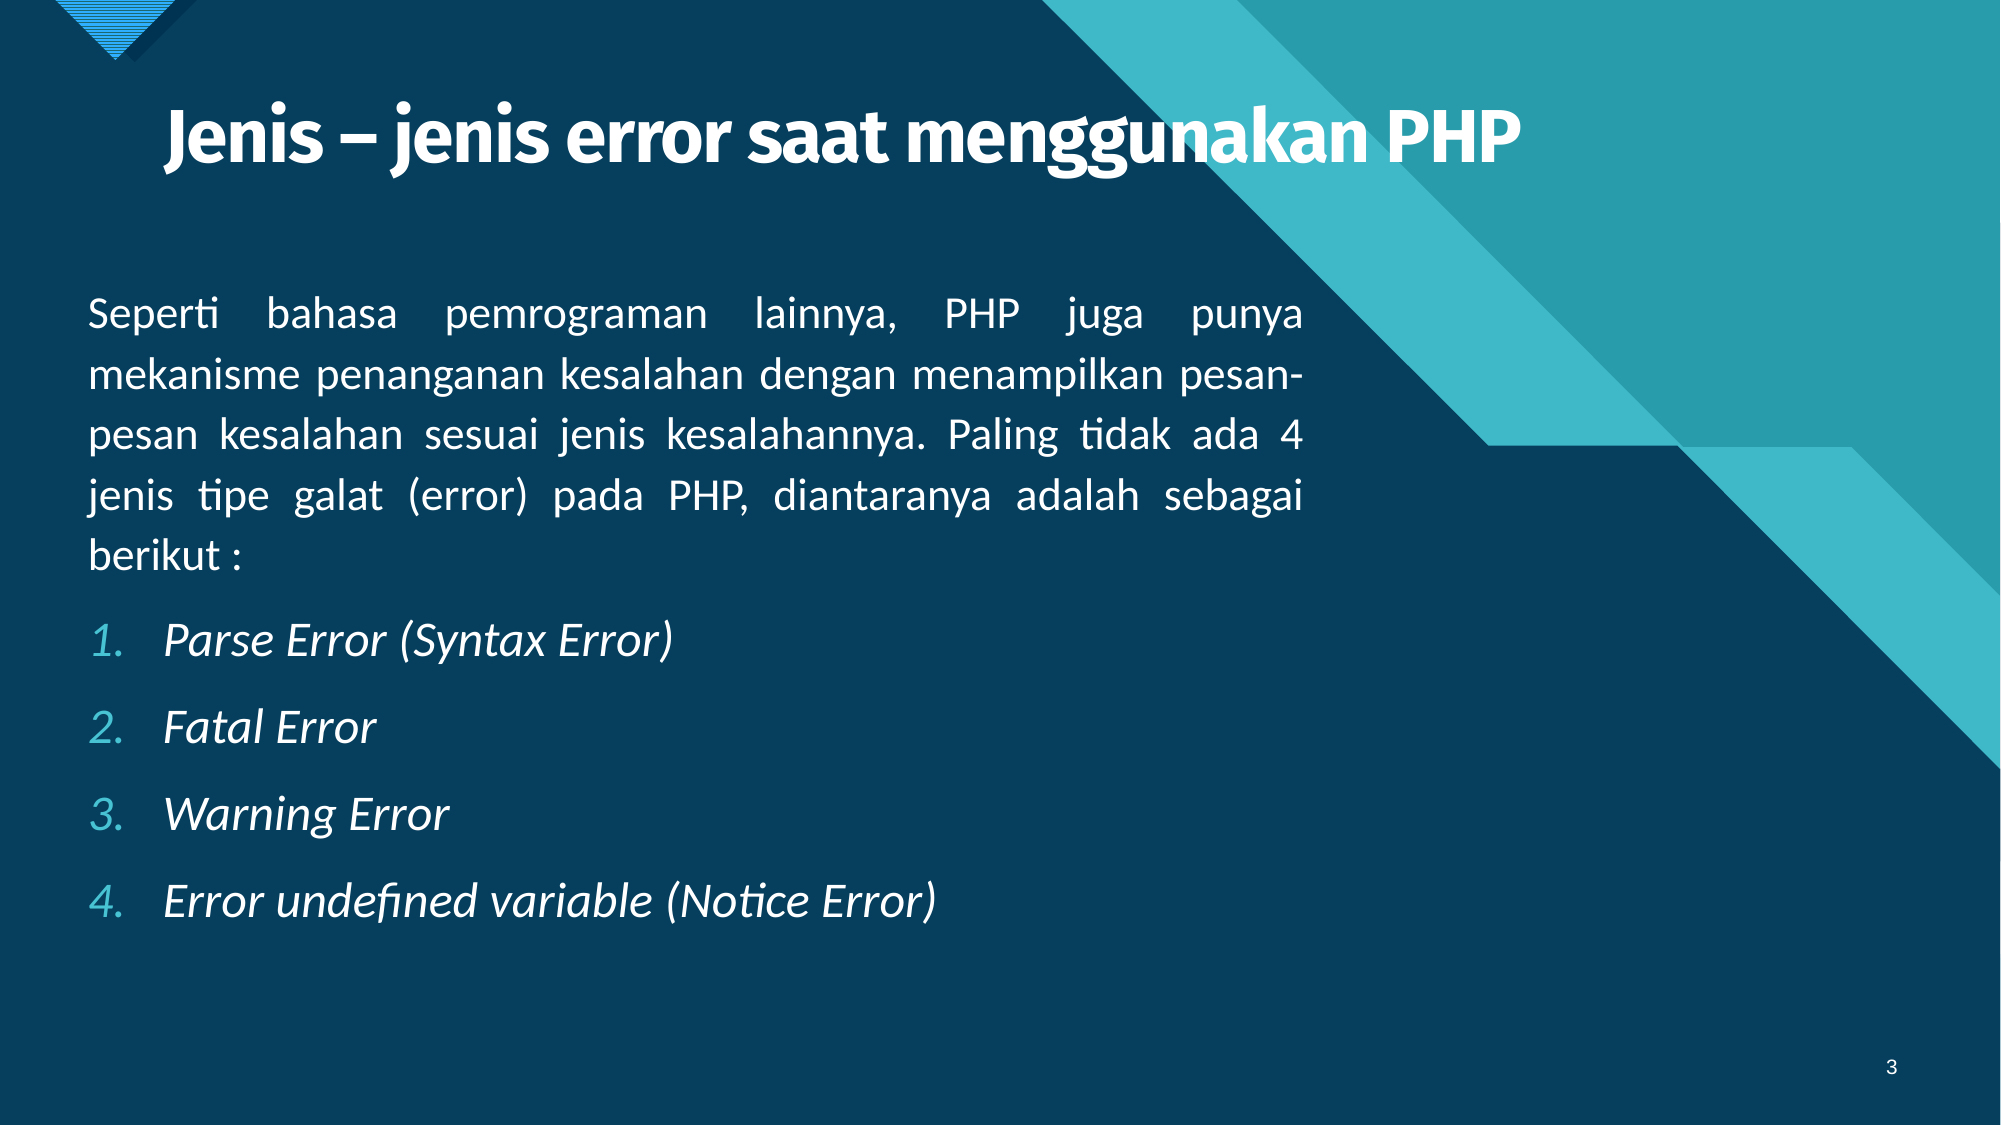

# Jenis – jenis error saat menggunakan PHP
Seperti bahasa pemrograman lainnya, PHP juga punya mekanisme penanganan kesalahan dengan menampilkan pesan-pesan kesalahan sesuai jenis kesalahannya. Paling tidak ada 4 jenis tipe galat (error) pada PHP, diantaranya adalah sebagai berikut :
Parse Error (Syntax Error)
Fatal Error
Warning Error
Error undefined variable (Notice Error)
3